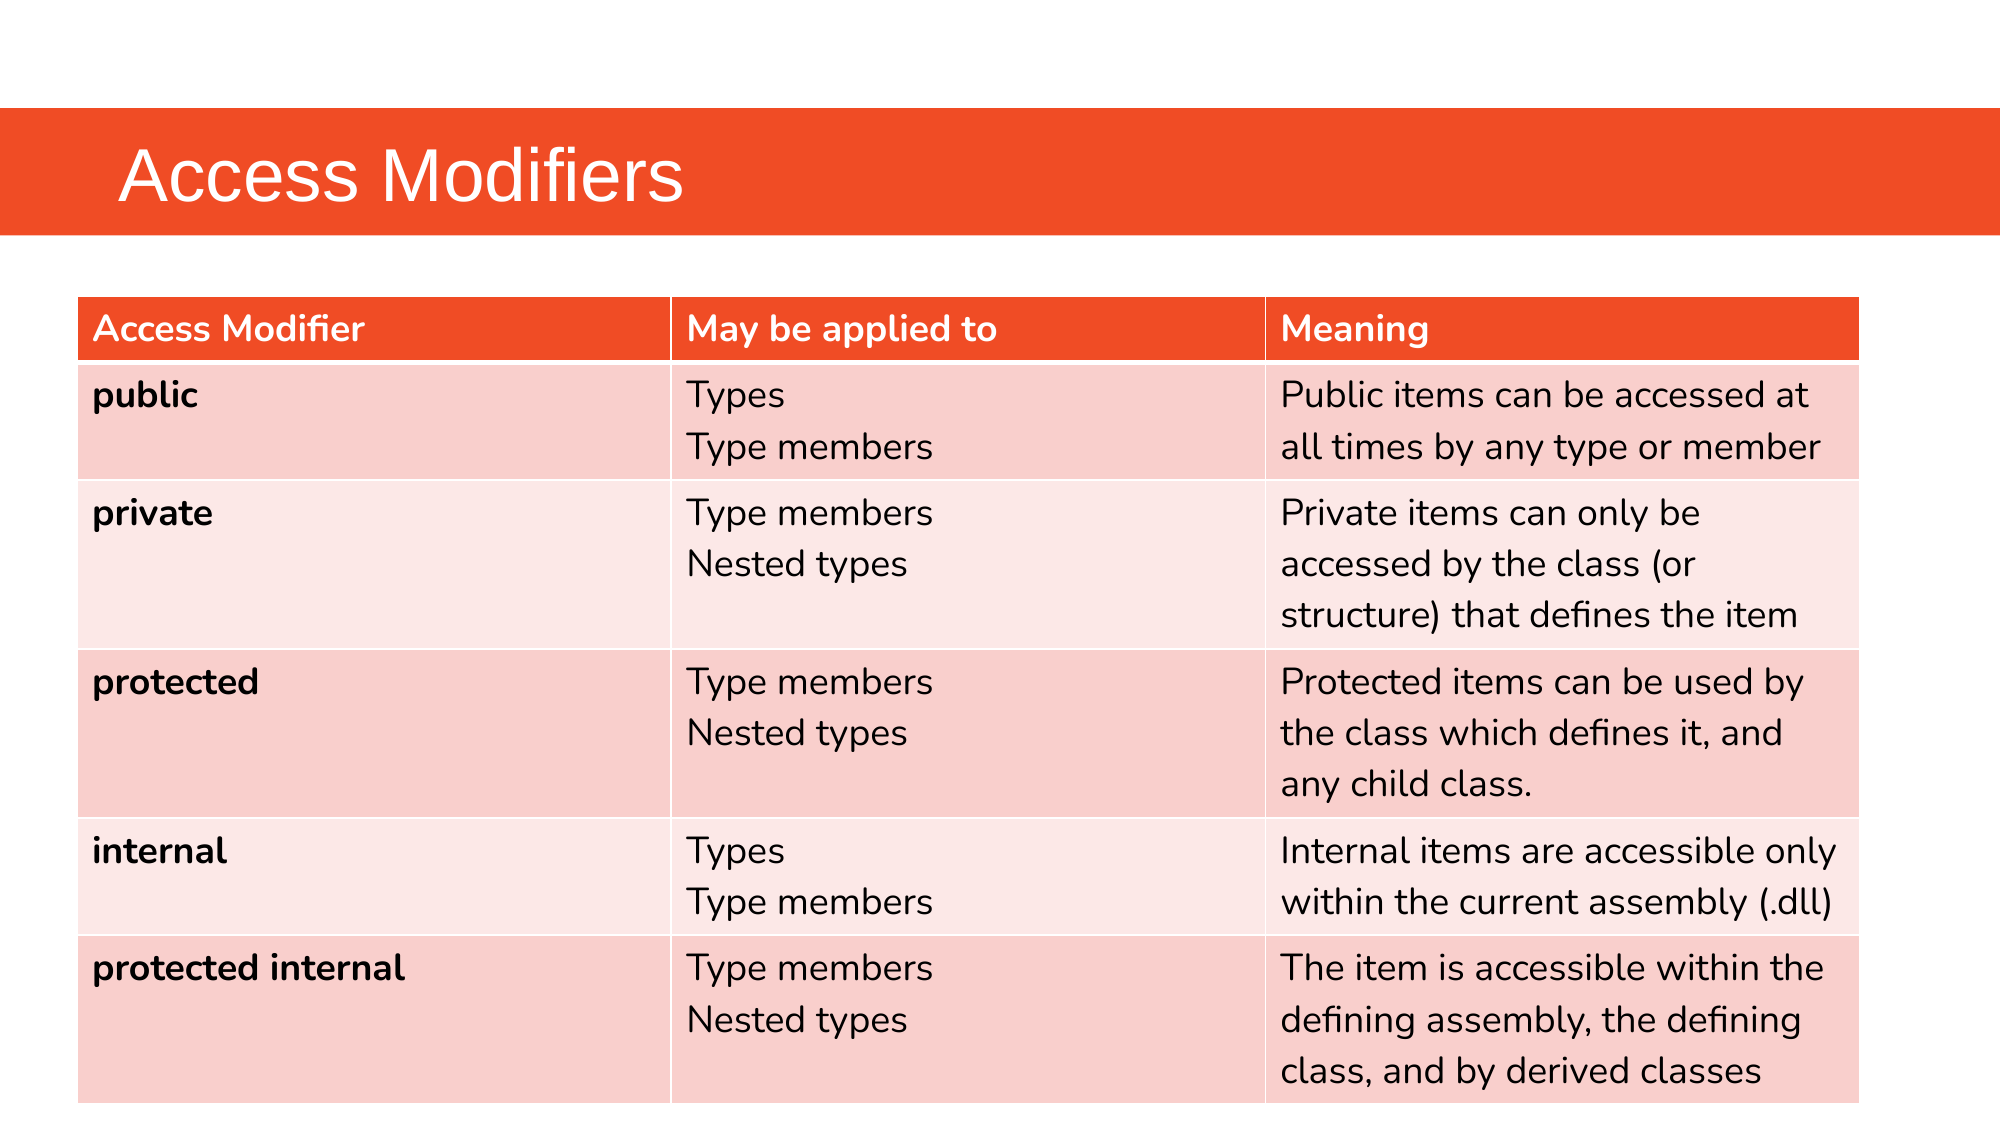

# Access Modifiers

| Access Modifier | May be applied to | Meaning |
| --- | --- | --- |
| public | Types Type members | Public items can be accessed at all times by any type or member |
| private | Type members Nested types | Private items can only be accessed by the class (or structure) that defines the item |
| protected | Type members Nested types | Protected items can be used by the class which defines it, and any child class. |
| internal | Types Type members | Internal items are accessible only within the current assembly (.dll) |
| protected internal | Type members Nested types | The item is accessible within the defining assembly, the defining class, and by derived classes |